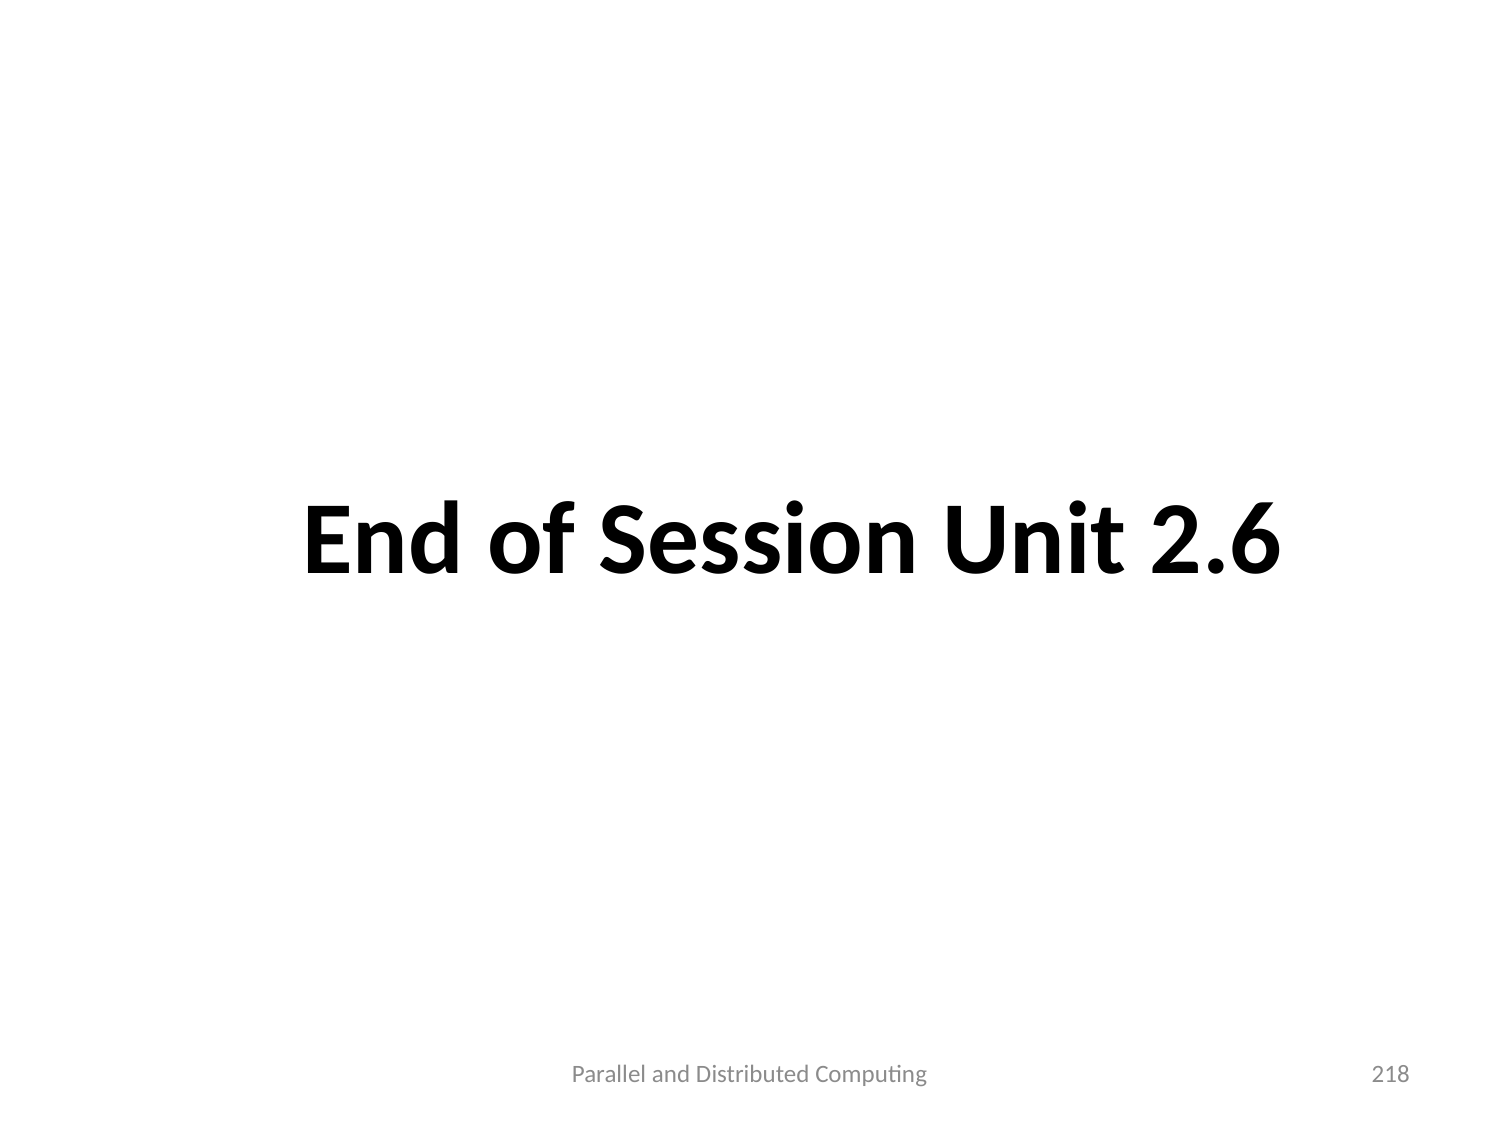

#
End of Session Unit 2.6
Parallel and Distributed Computing
218